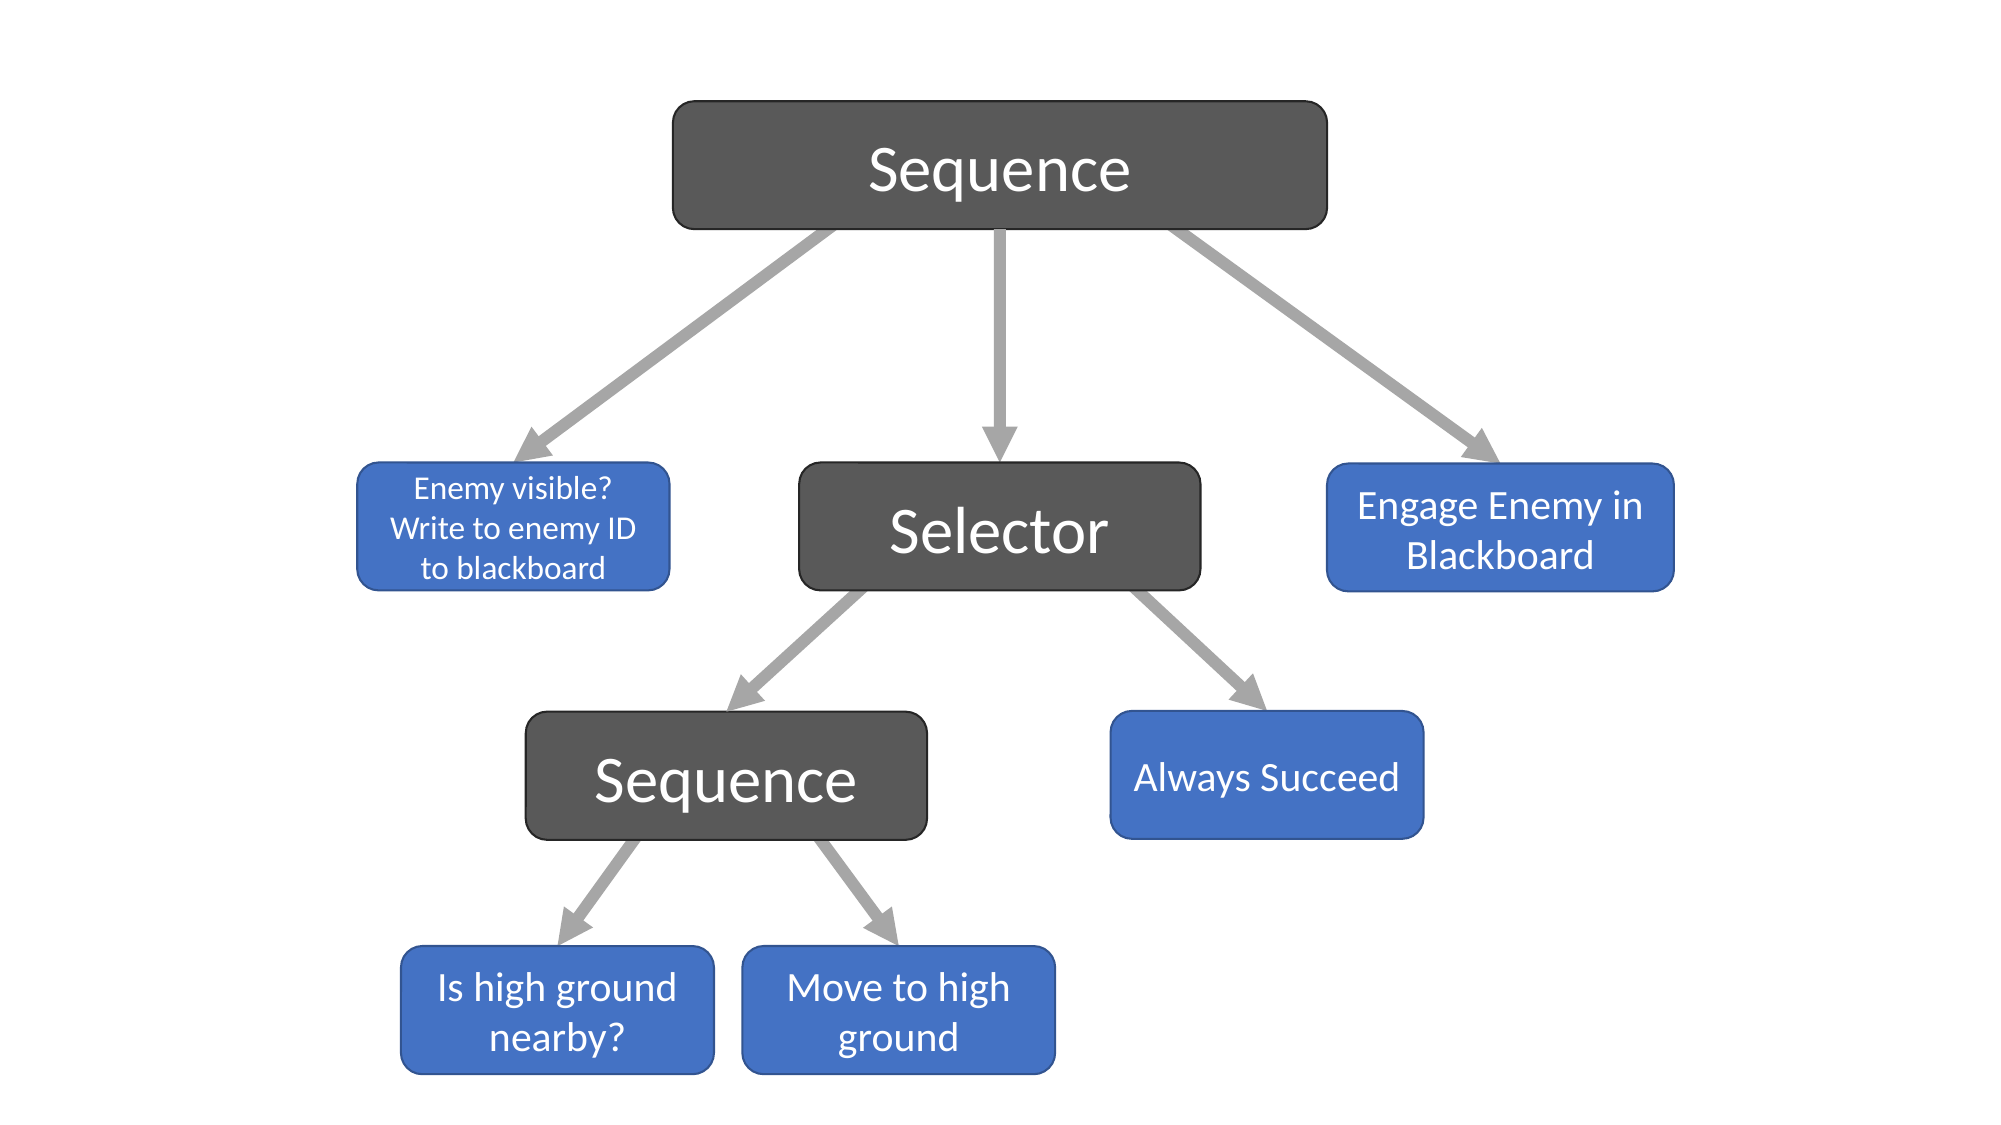

Sequence

Enemy visible?
Write to enemy ID to blackboard
Selector
Engage Enemy in Blackboard

Always Succeed
Sequence
Is high ground nearby?
Move to high ground